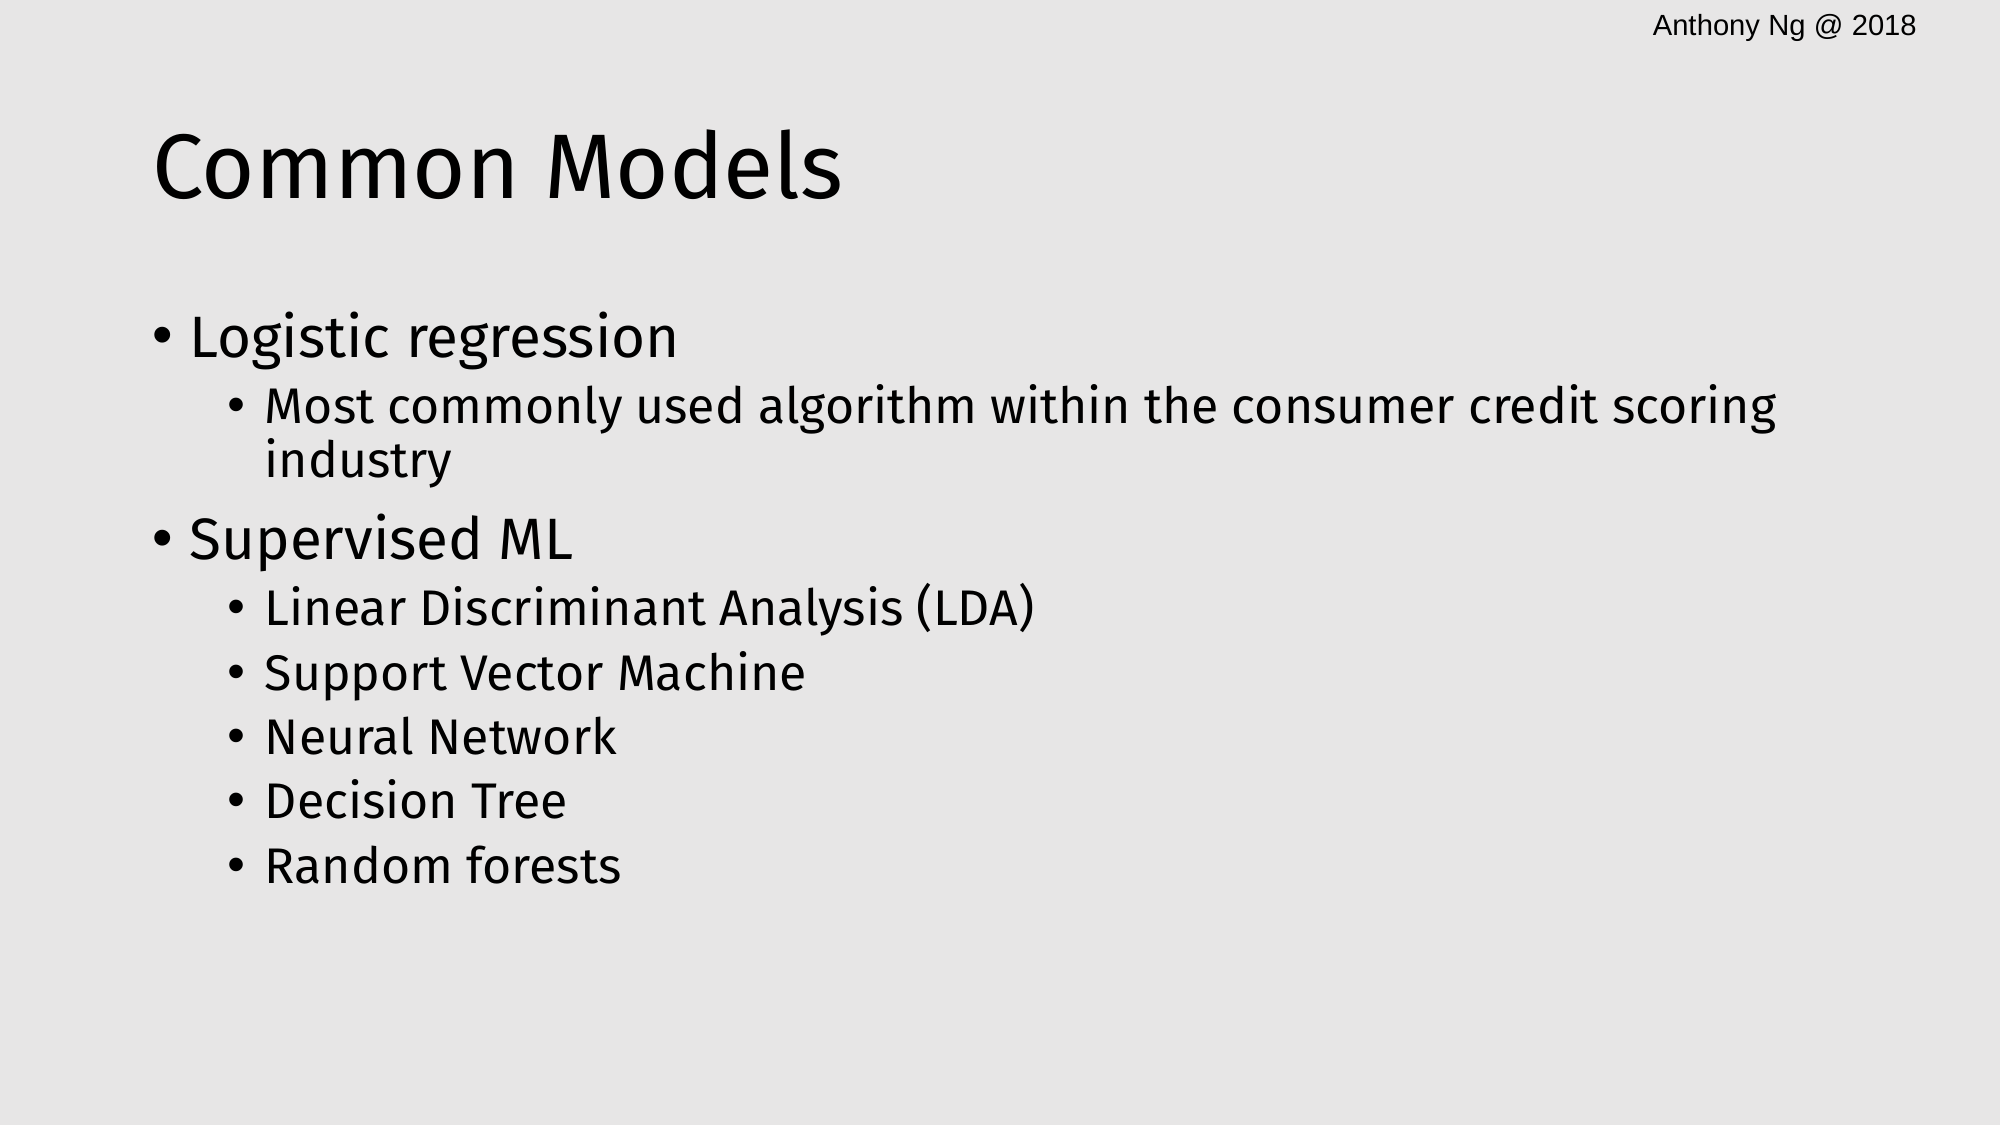

# Common Models
Logistic regression
Most commonly used algorithm within the consumer credit scoring industry
Supervised ML
Linear Discriminant Analysis (LDA)
Support Vector Machine
Neural Network
Decision Tree
Random forests